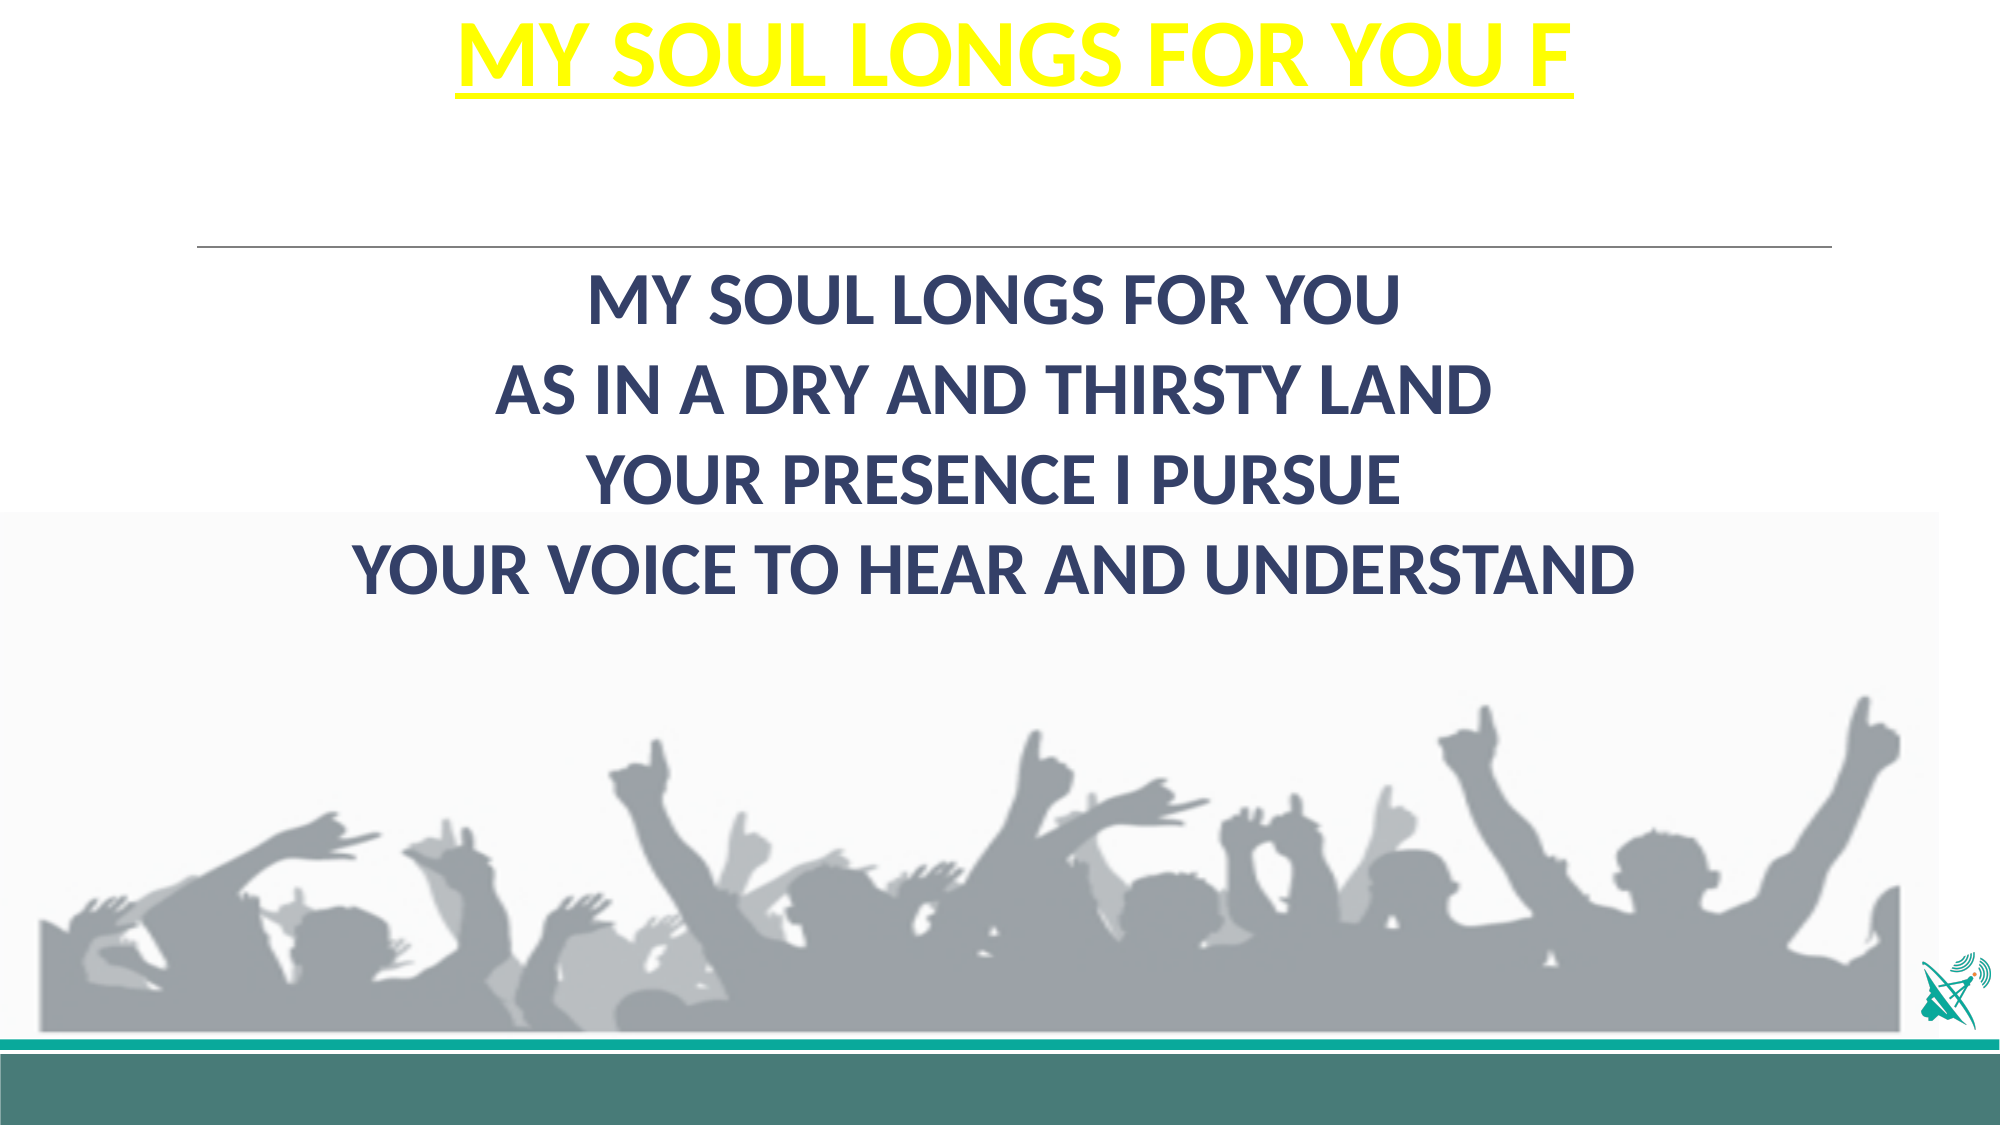

# MY SOUL LONGS FOR YOU F
MY SOUL LONGS FOR YOU
AS IN A DRY AND THIRSTY LAND
YOUR PRESENCE I PURSUE
YOUR VOICE TO HEAR AND UNDERSTAND